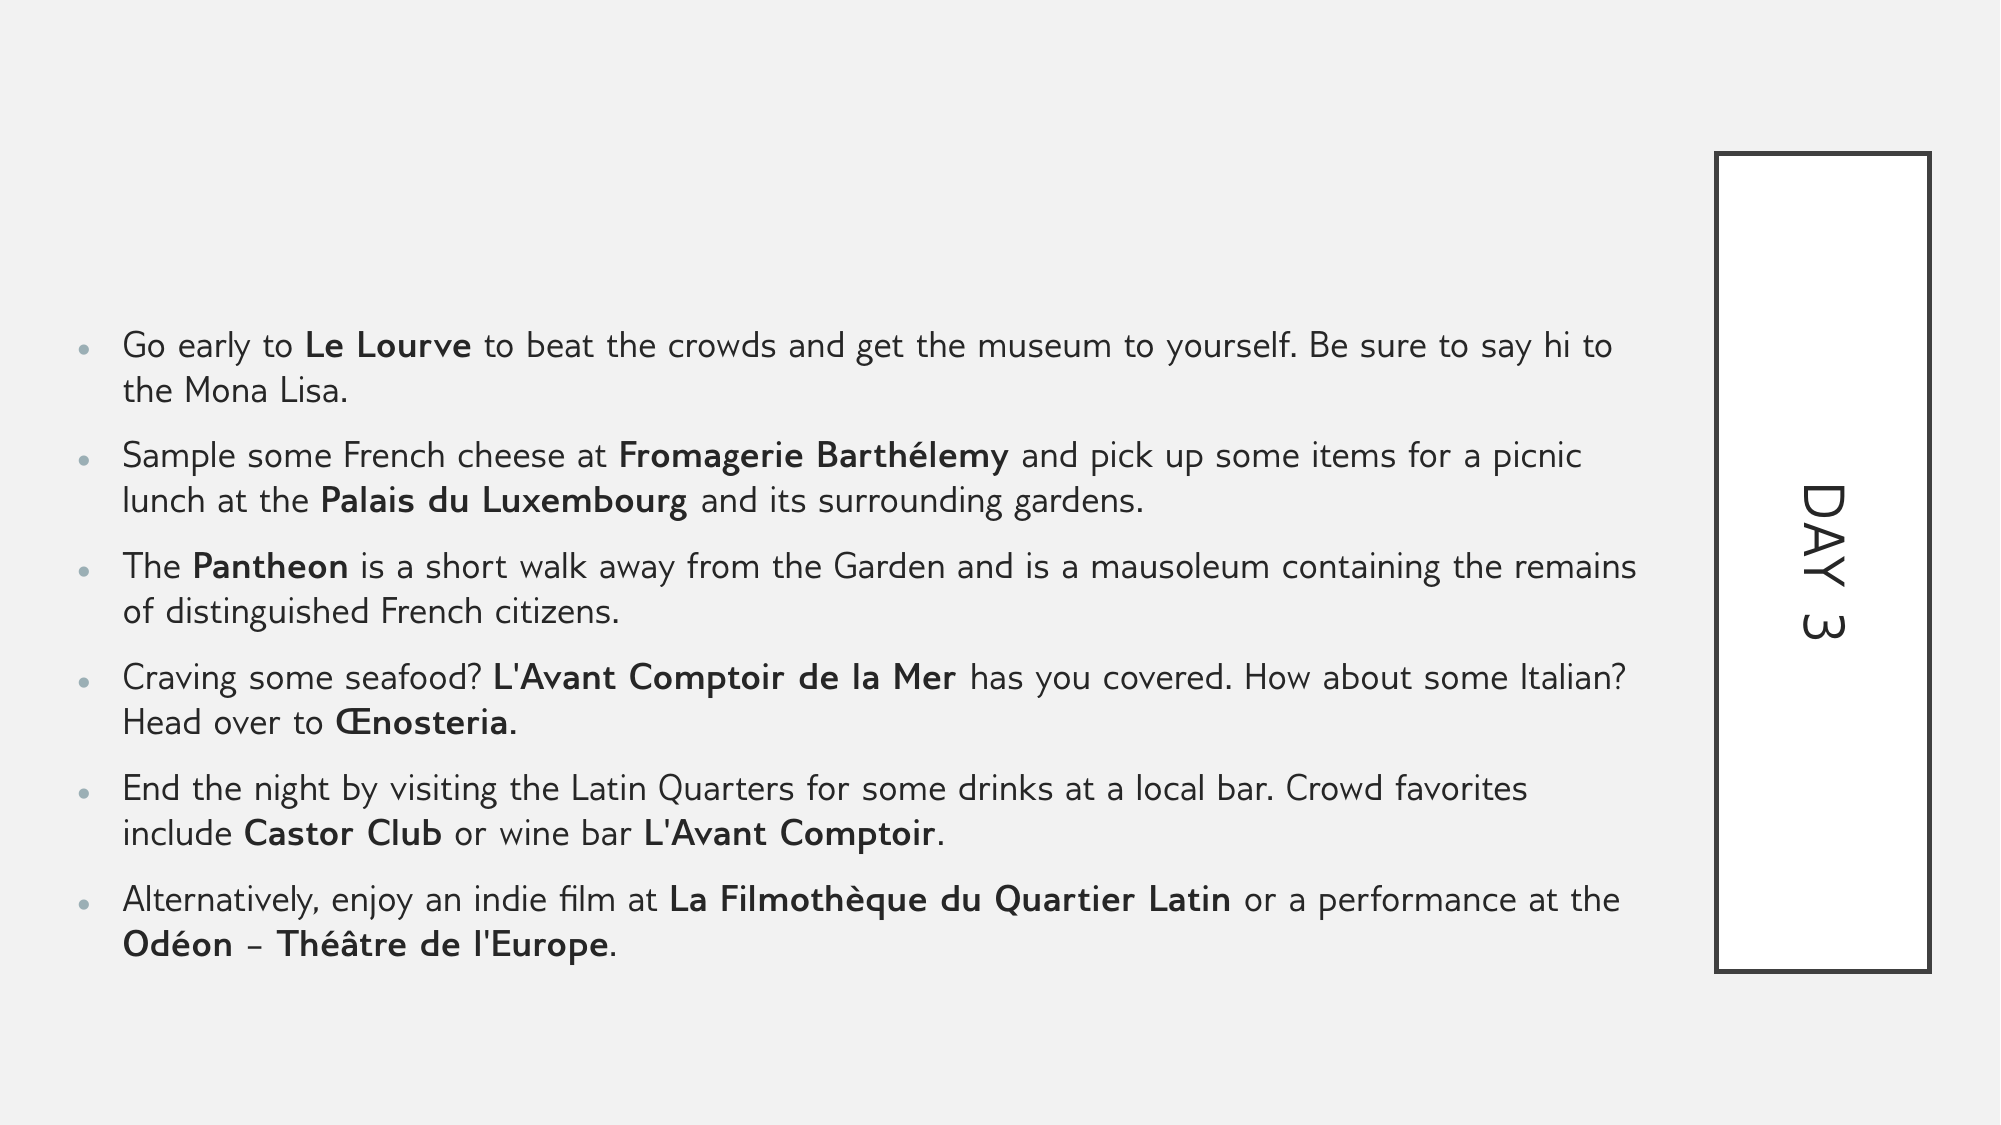

Go early to Le Lourve to beat the crowds and get the museum to yourself. Be sure to say hi to the Mona Lisa.
Sample some French cheese at Fromagerie Barthélemy and pick up some items for a picnic lunch at the Palais du Luxembourg and its surrounding gardens.
The Pantheon is a short walk away from the Garden and is a mausoleum containing the remains of distinguished French citizens.
Craving some seafood? L'Avant Comptoir de la Mer has you covered. How about some Italian? Head over to Oenosteria.
End the night by visiting the Latin Quarters for some drinks at a local bar. Crowd favorites include Castor Club or wine bar L'Avant Comptoir.
Alternatively, enjoy an indie film at La Filmothèque du Quartier Latin or a performance at the Odéon – Théâtre de l'Europe.
# Day 3